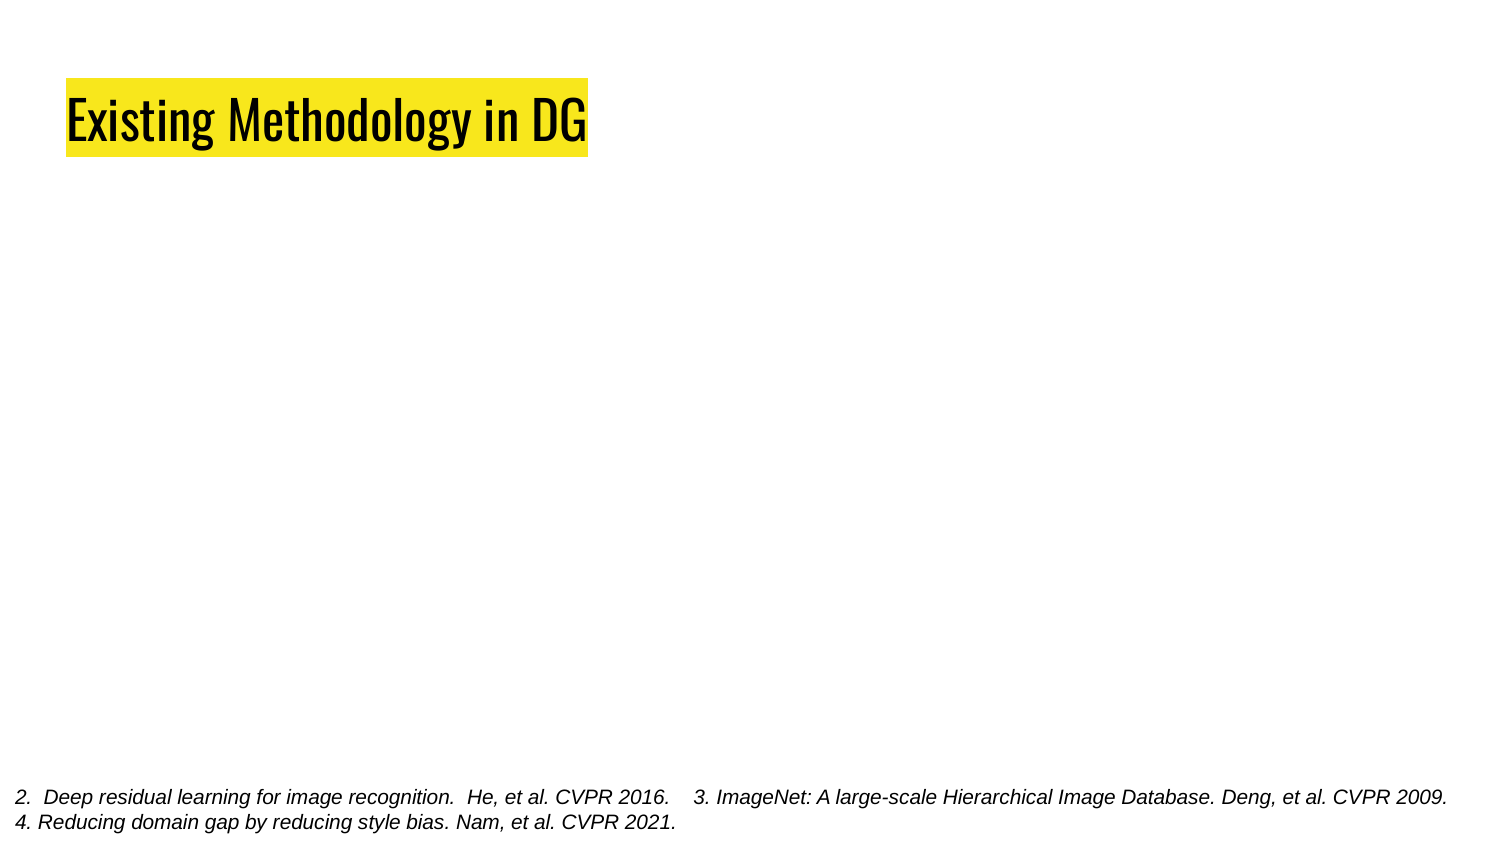

# Existing Methodology in DG
2.  Deep residual learning for image recognition.  He, et al. CVPR 2016.    3. ImageNet: A large-scale Hierarchical Image Database. Deng, et al. CVPR 2009.
4. Reducing domain gap by reducing style bias. Nam, et al. CVPR 2021.